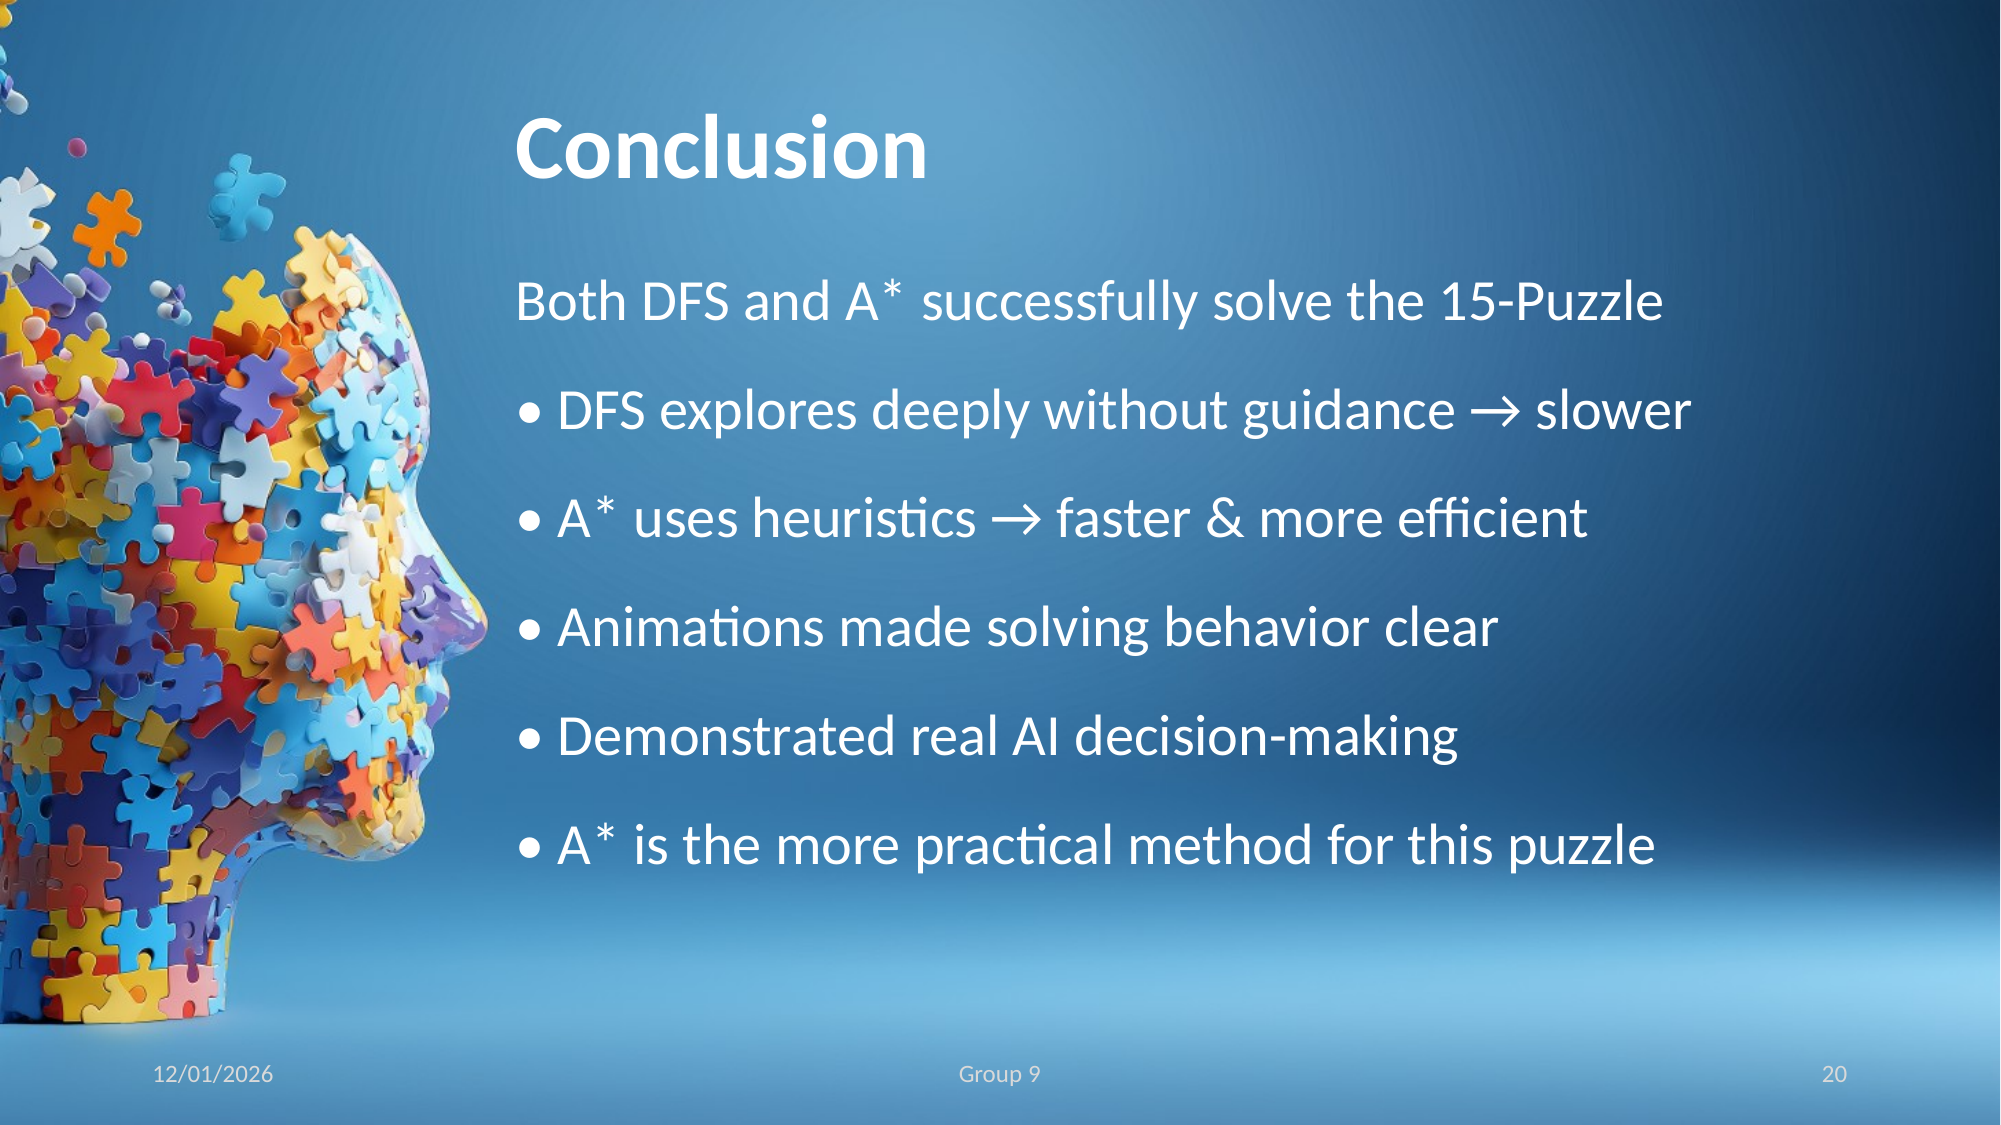

# Conclusion
Both DFS and A* successfully solve the 15-Puzzle
• DFS explores deeply without guidance → slower
• A* uses heuristics → faster & more efficient
• Animations made solving behavior clear
• Demonstrated real AI decision-making
• A* is the more practical method for this puzzle

12/01/2026
Group 9
20